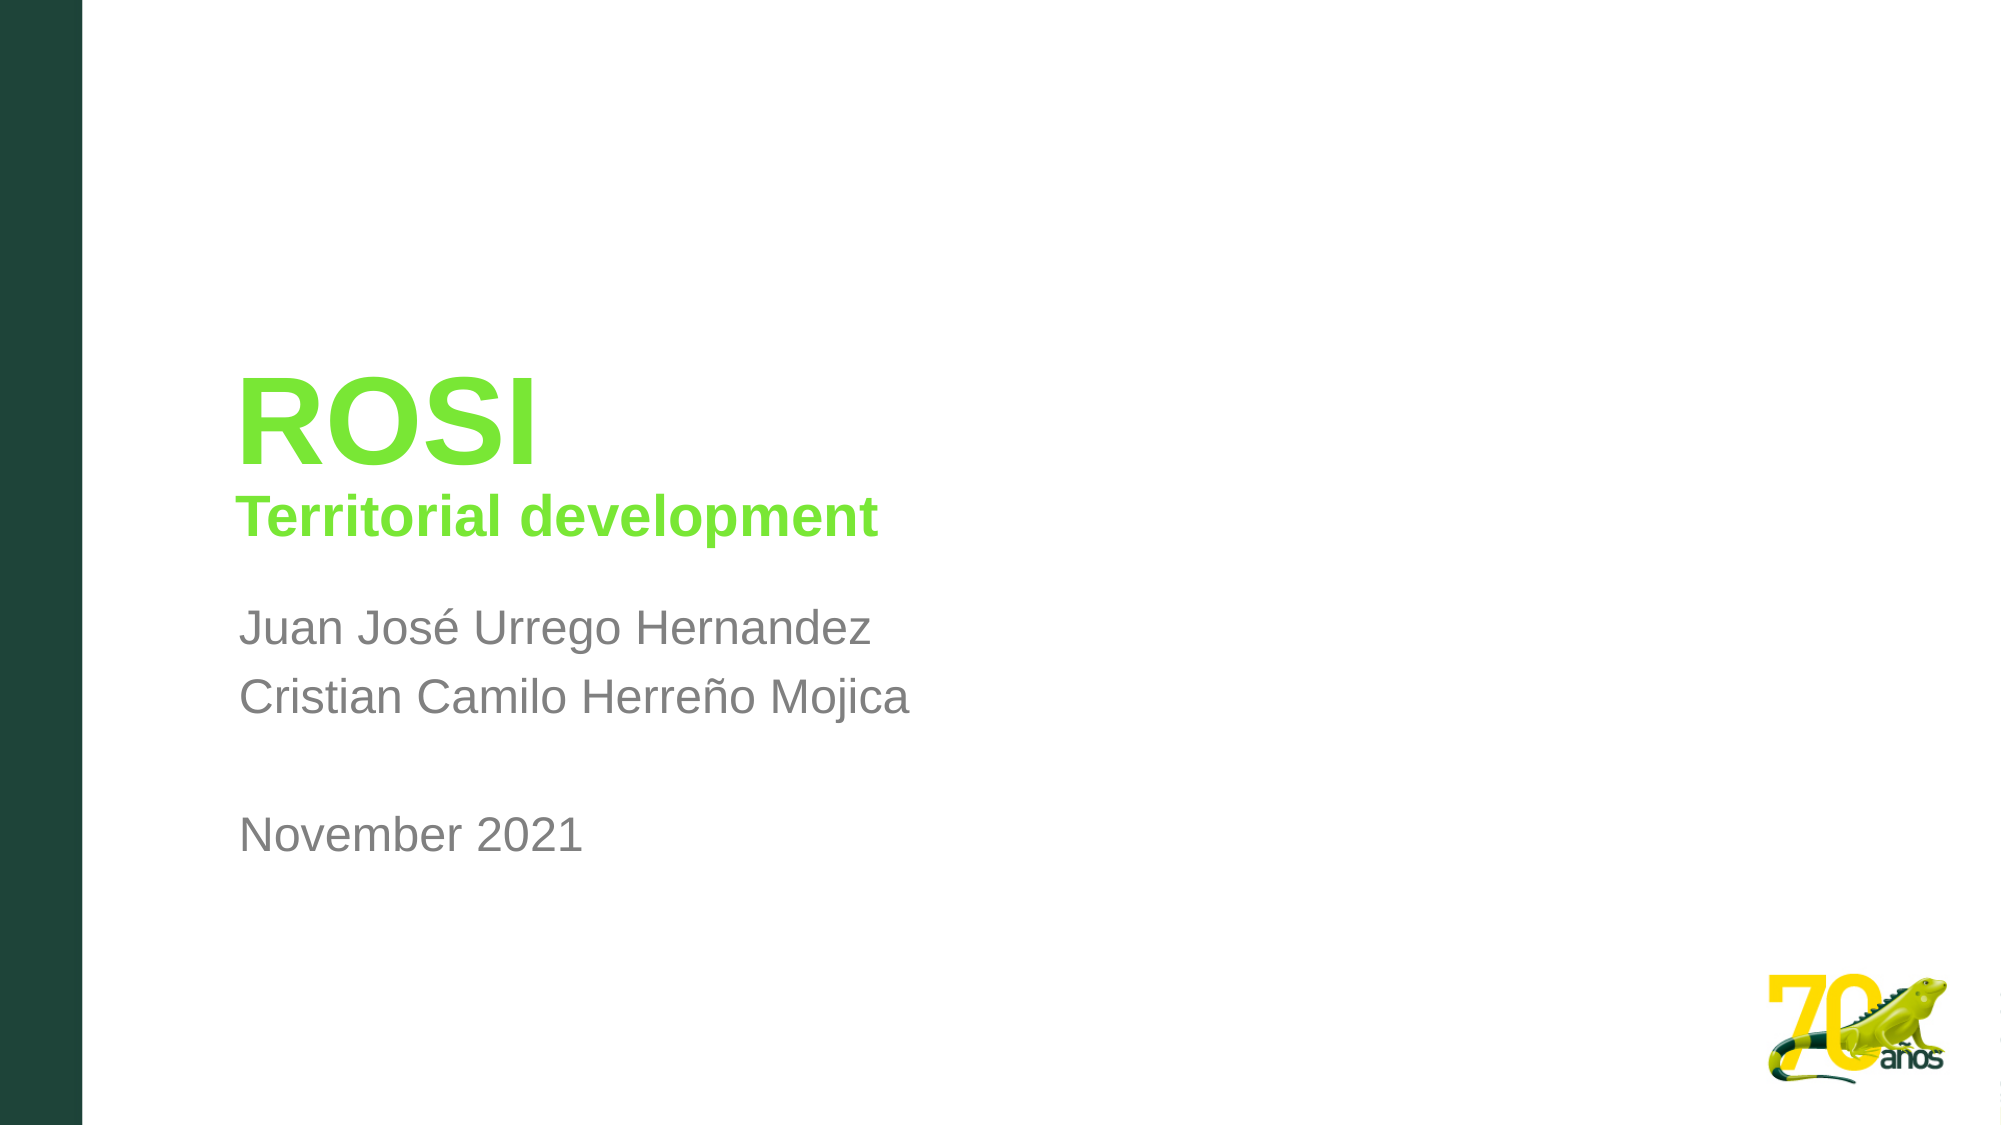

ROSI
Territorial development
Juan José Urrego Hernandez
Cristian Camilo Herreño Mojica

November 2021